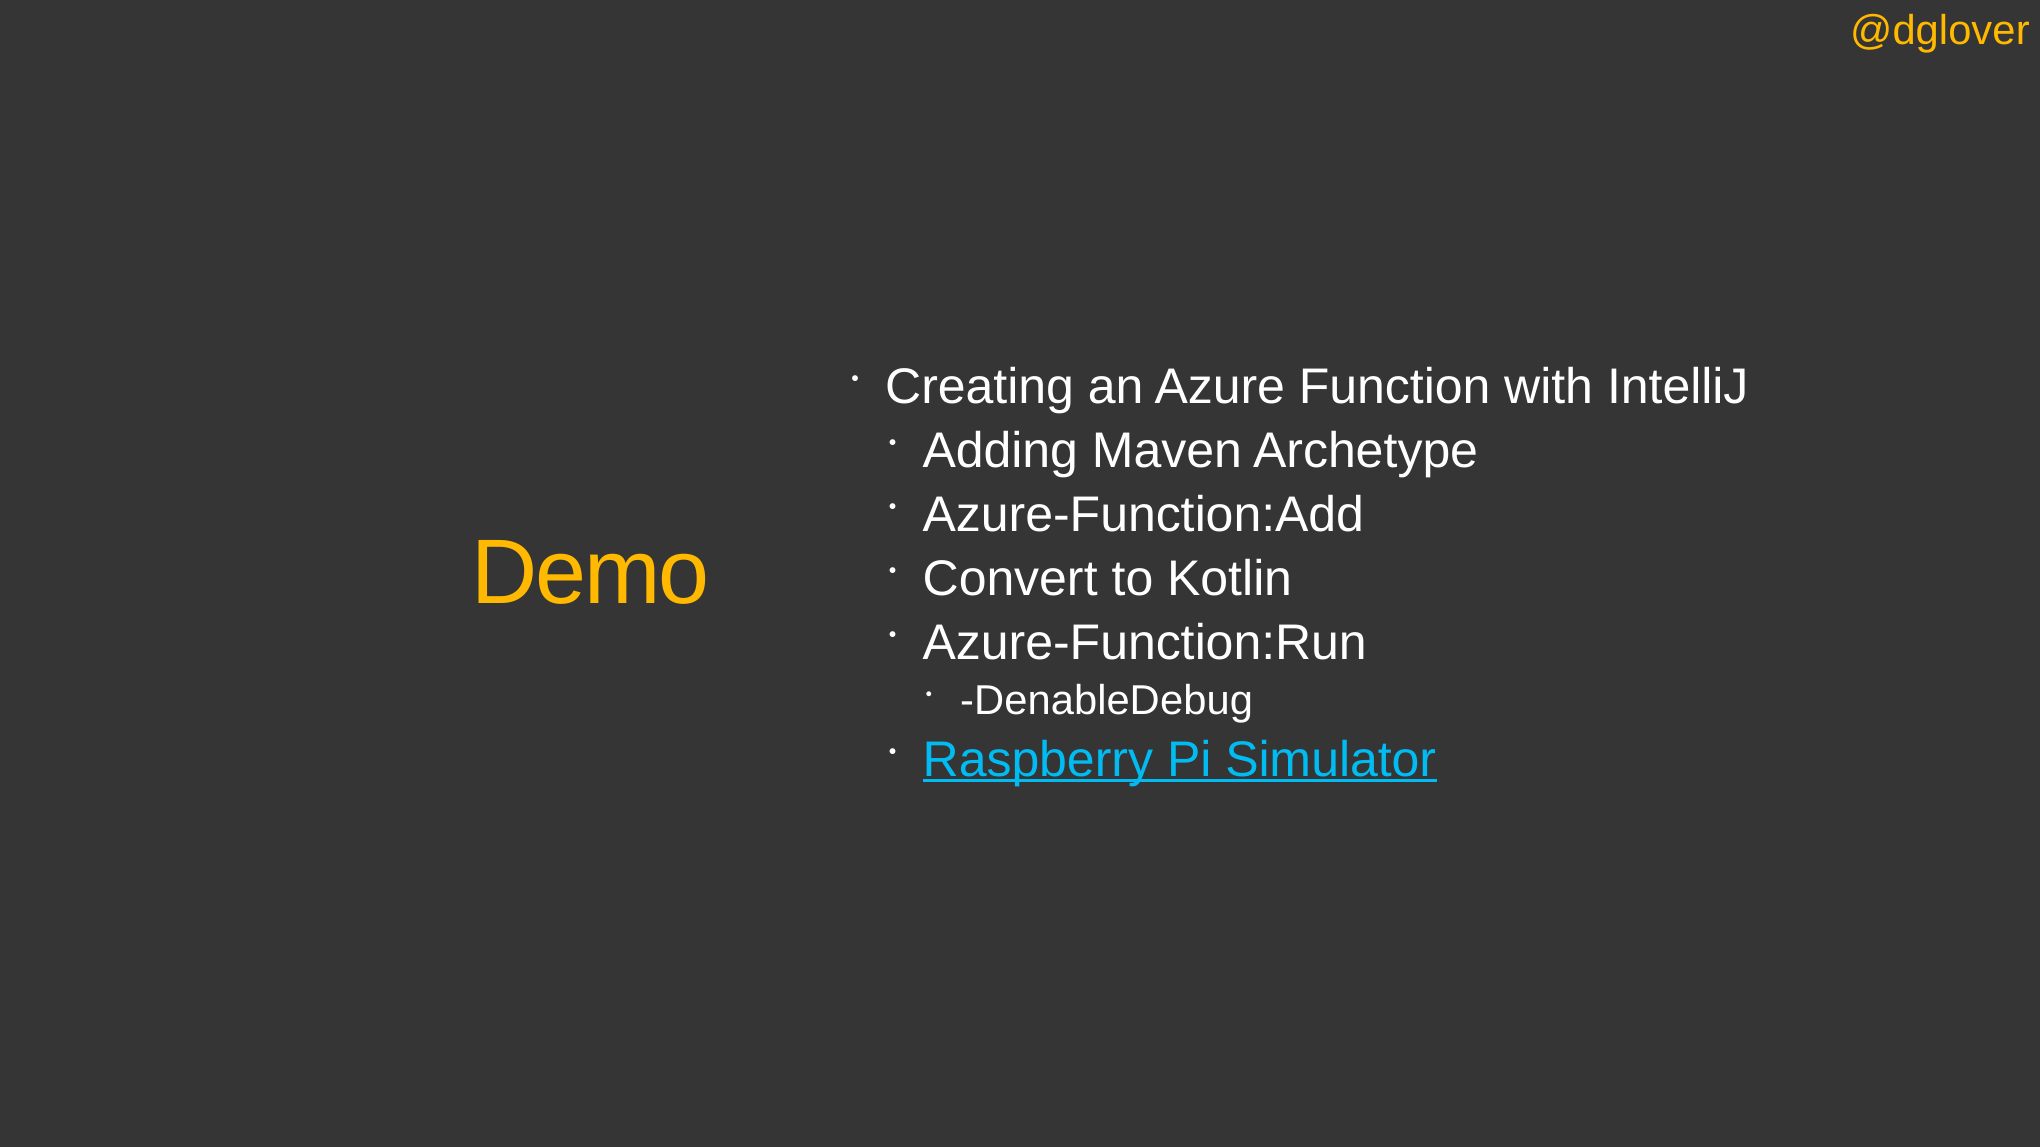

# Demo
Creating an Azure Function with IntelliJ
Adding Maven Archetype
Azure-Function:Add
Convert to Kotlin
Azure-Function:Run
-DenableDebug
Raspberry Pi Simulator